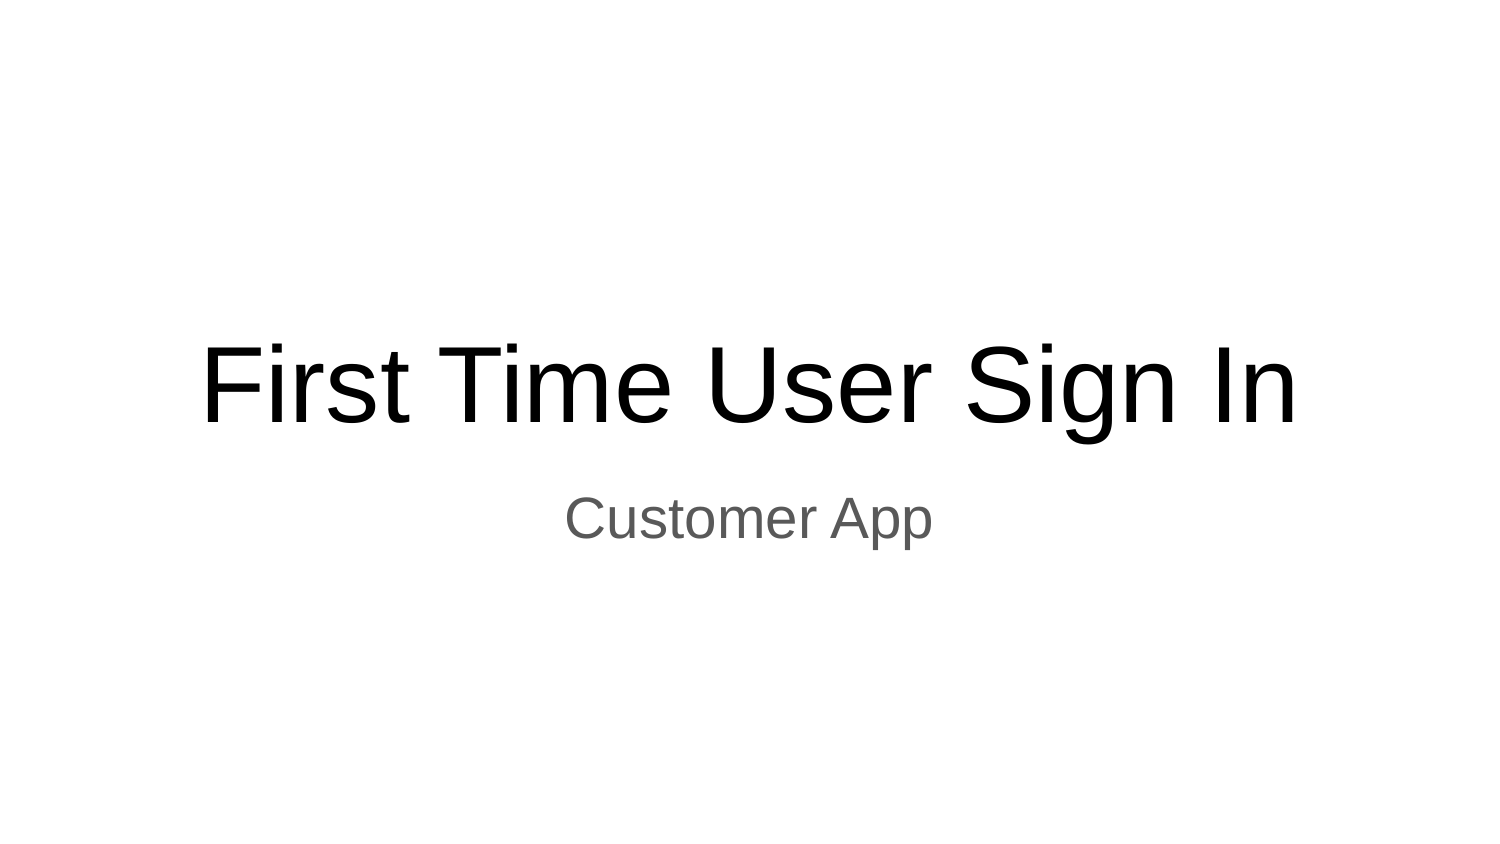

# First Time User Sign In
Customer App